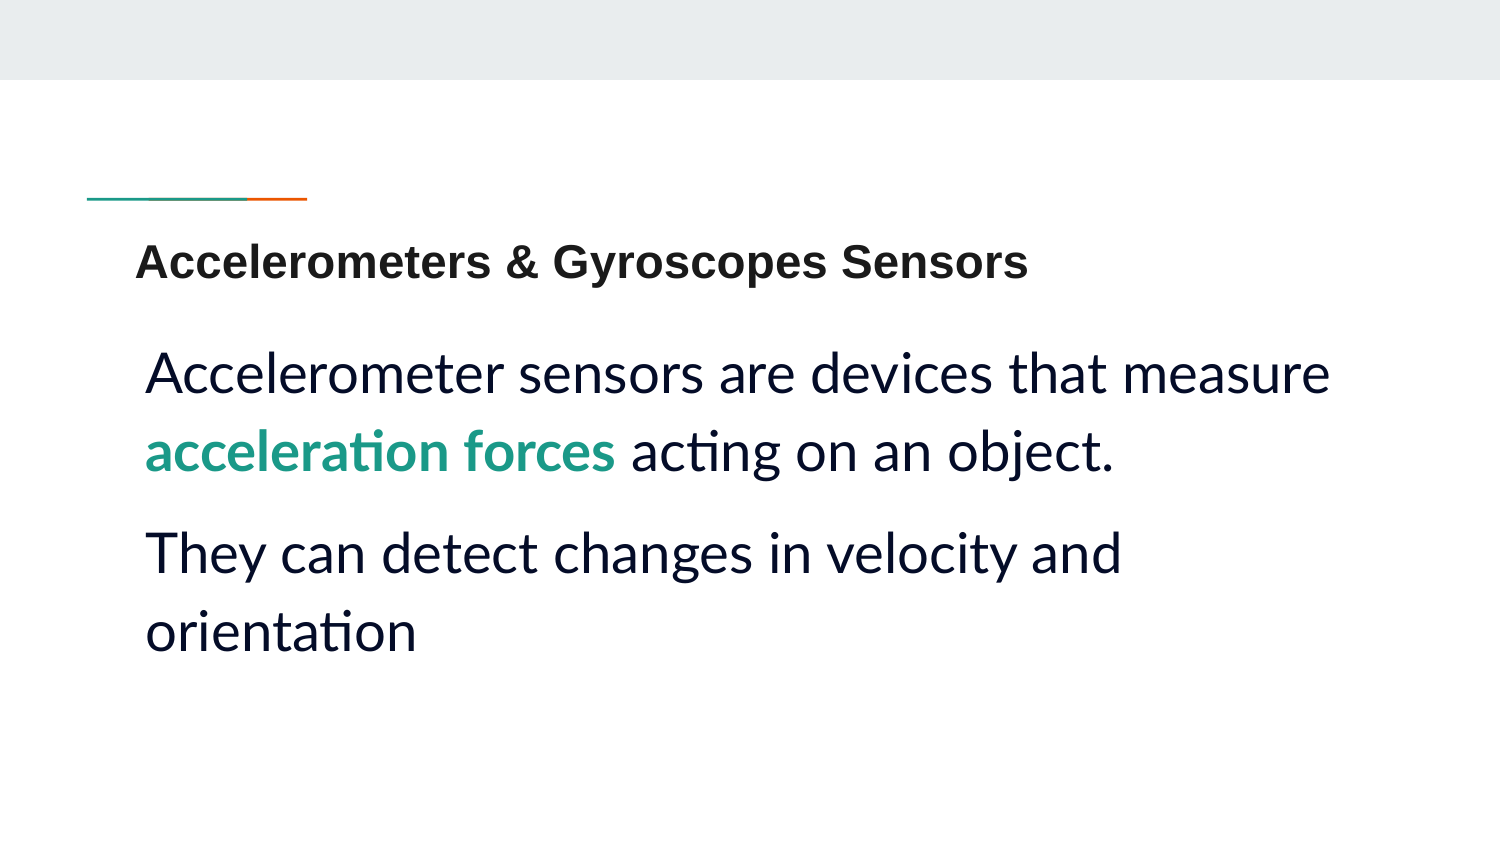

# Accelerometers & Gyroscopes Sensors
Accelerometer sensors are devices that measure acceleration forces acting on an object.
They can detect changes in velocity and orientation